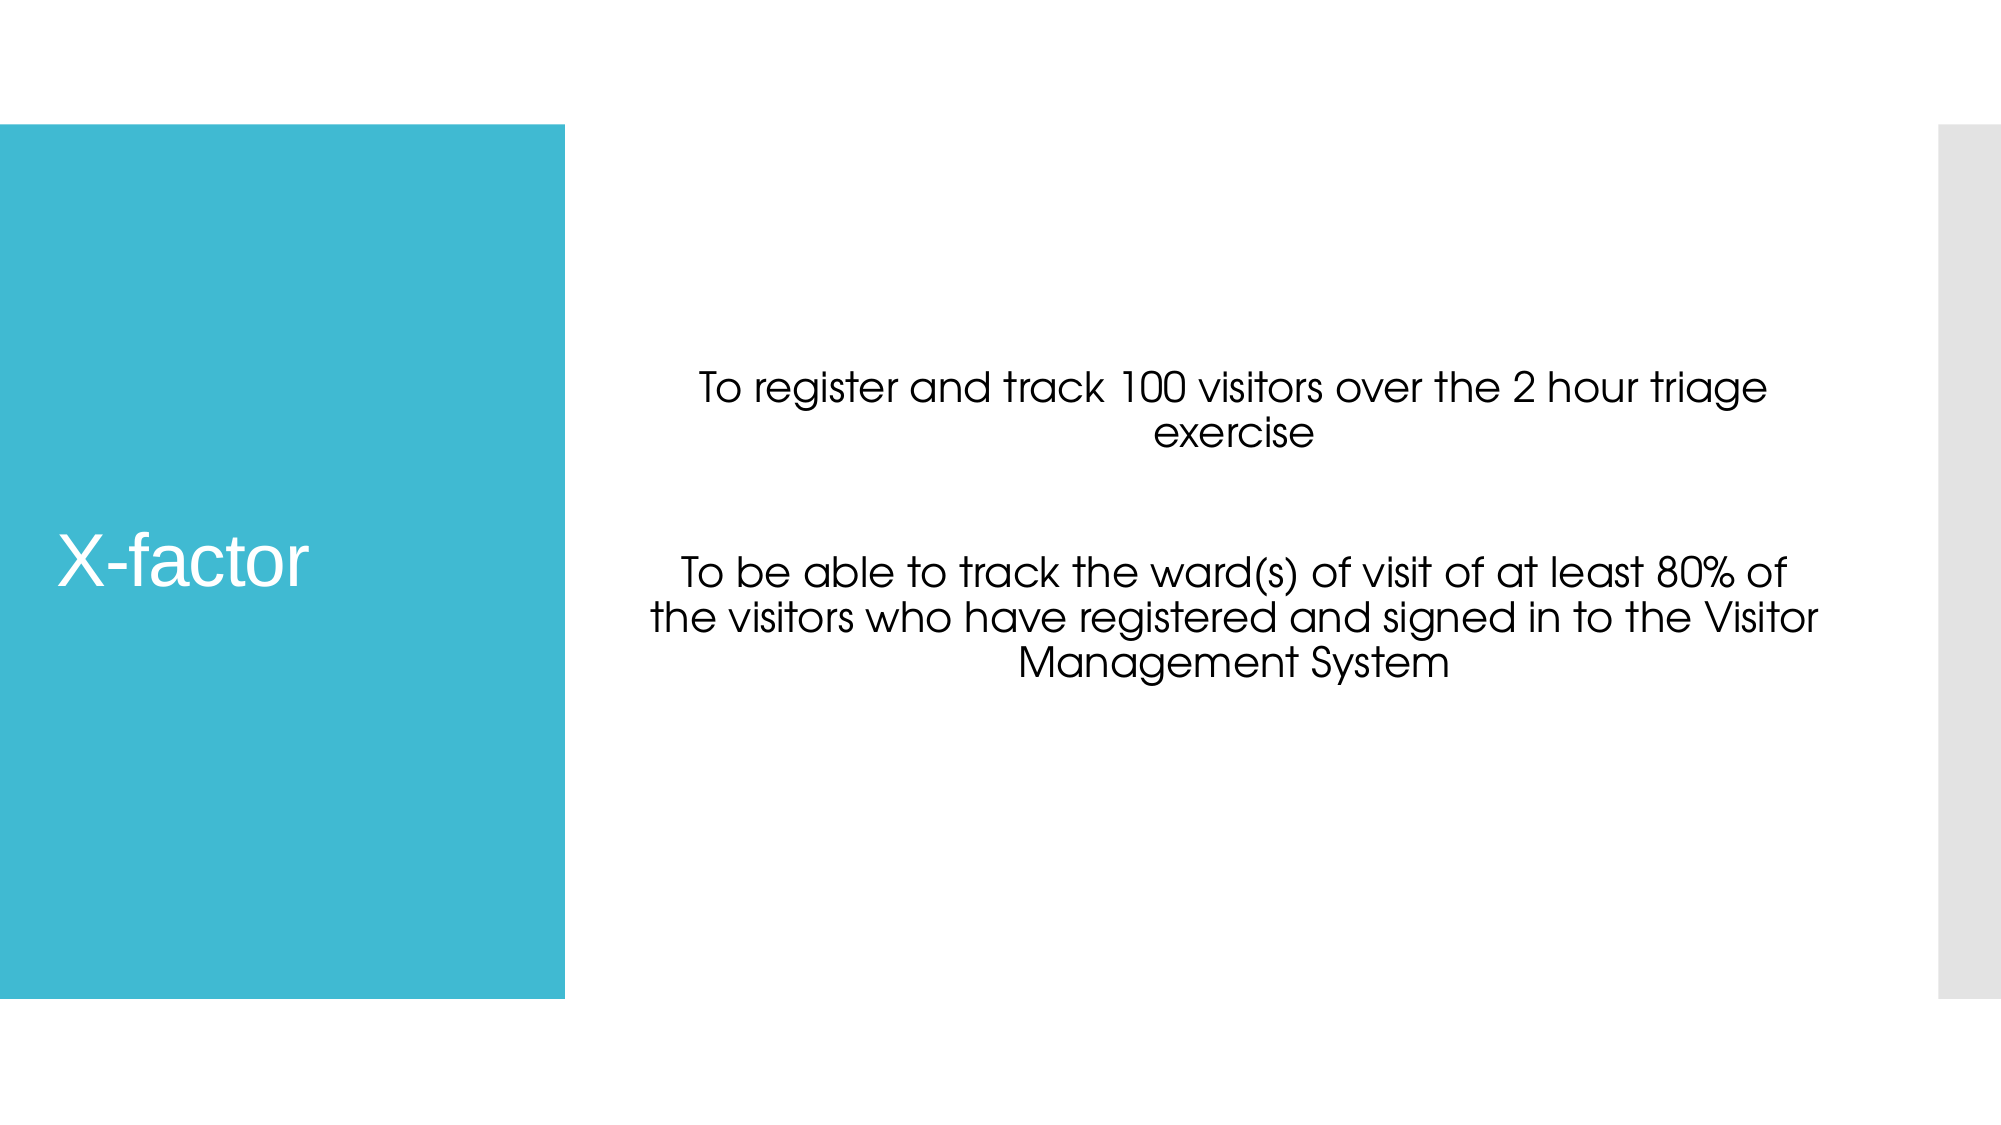

To register and track 100 visitors over the 2 hour triage exercise

To be able to track the ward(s) of visit of at least 80% of the visitors who have registered and signed in to the Visitor Management System

# X-factor